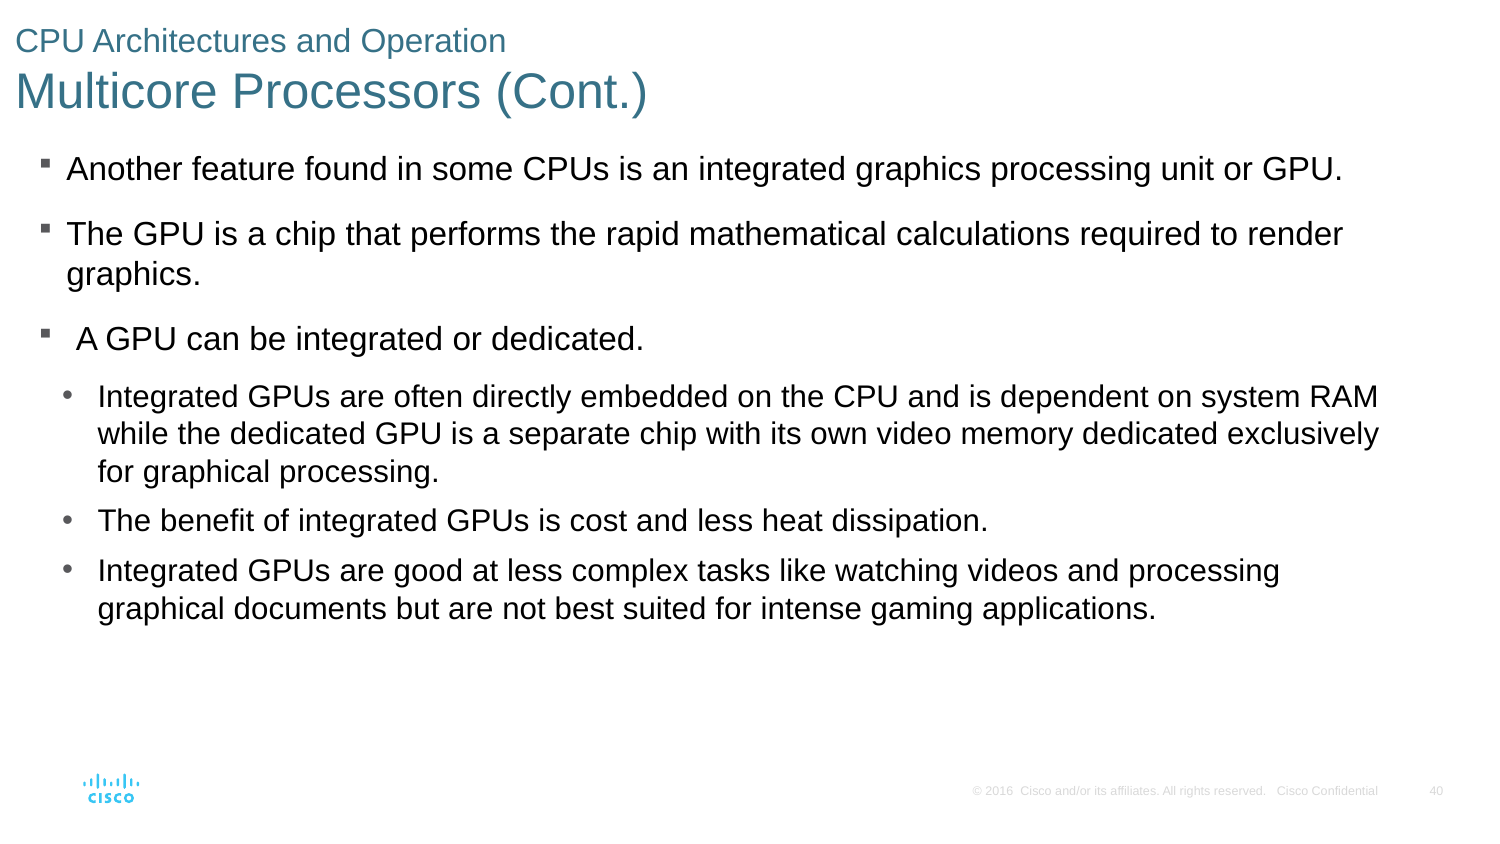

# CPU Architectures and Operation Multicore Processors (Cont.)
Another feature found in some CPUs is an integrated graphics processing unit or GPU.
The GPU is a chip that performs the rapid mathematical calculations required to render graphics.
 A GPU can be integrated or dedicated.
Integrated GPUs are often directly embedded on the CPU and is dependent on system RAM while the dedicated GPU is a separate chip with its own video memory dedicated exclusively for graphical processing.
The benefit of integrated GPUs is cost and less heat dissipation.
Integrated GPUs are good at less complex tasks like watching videos and processing graphical documents but are not best suited for intense gaming applications.